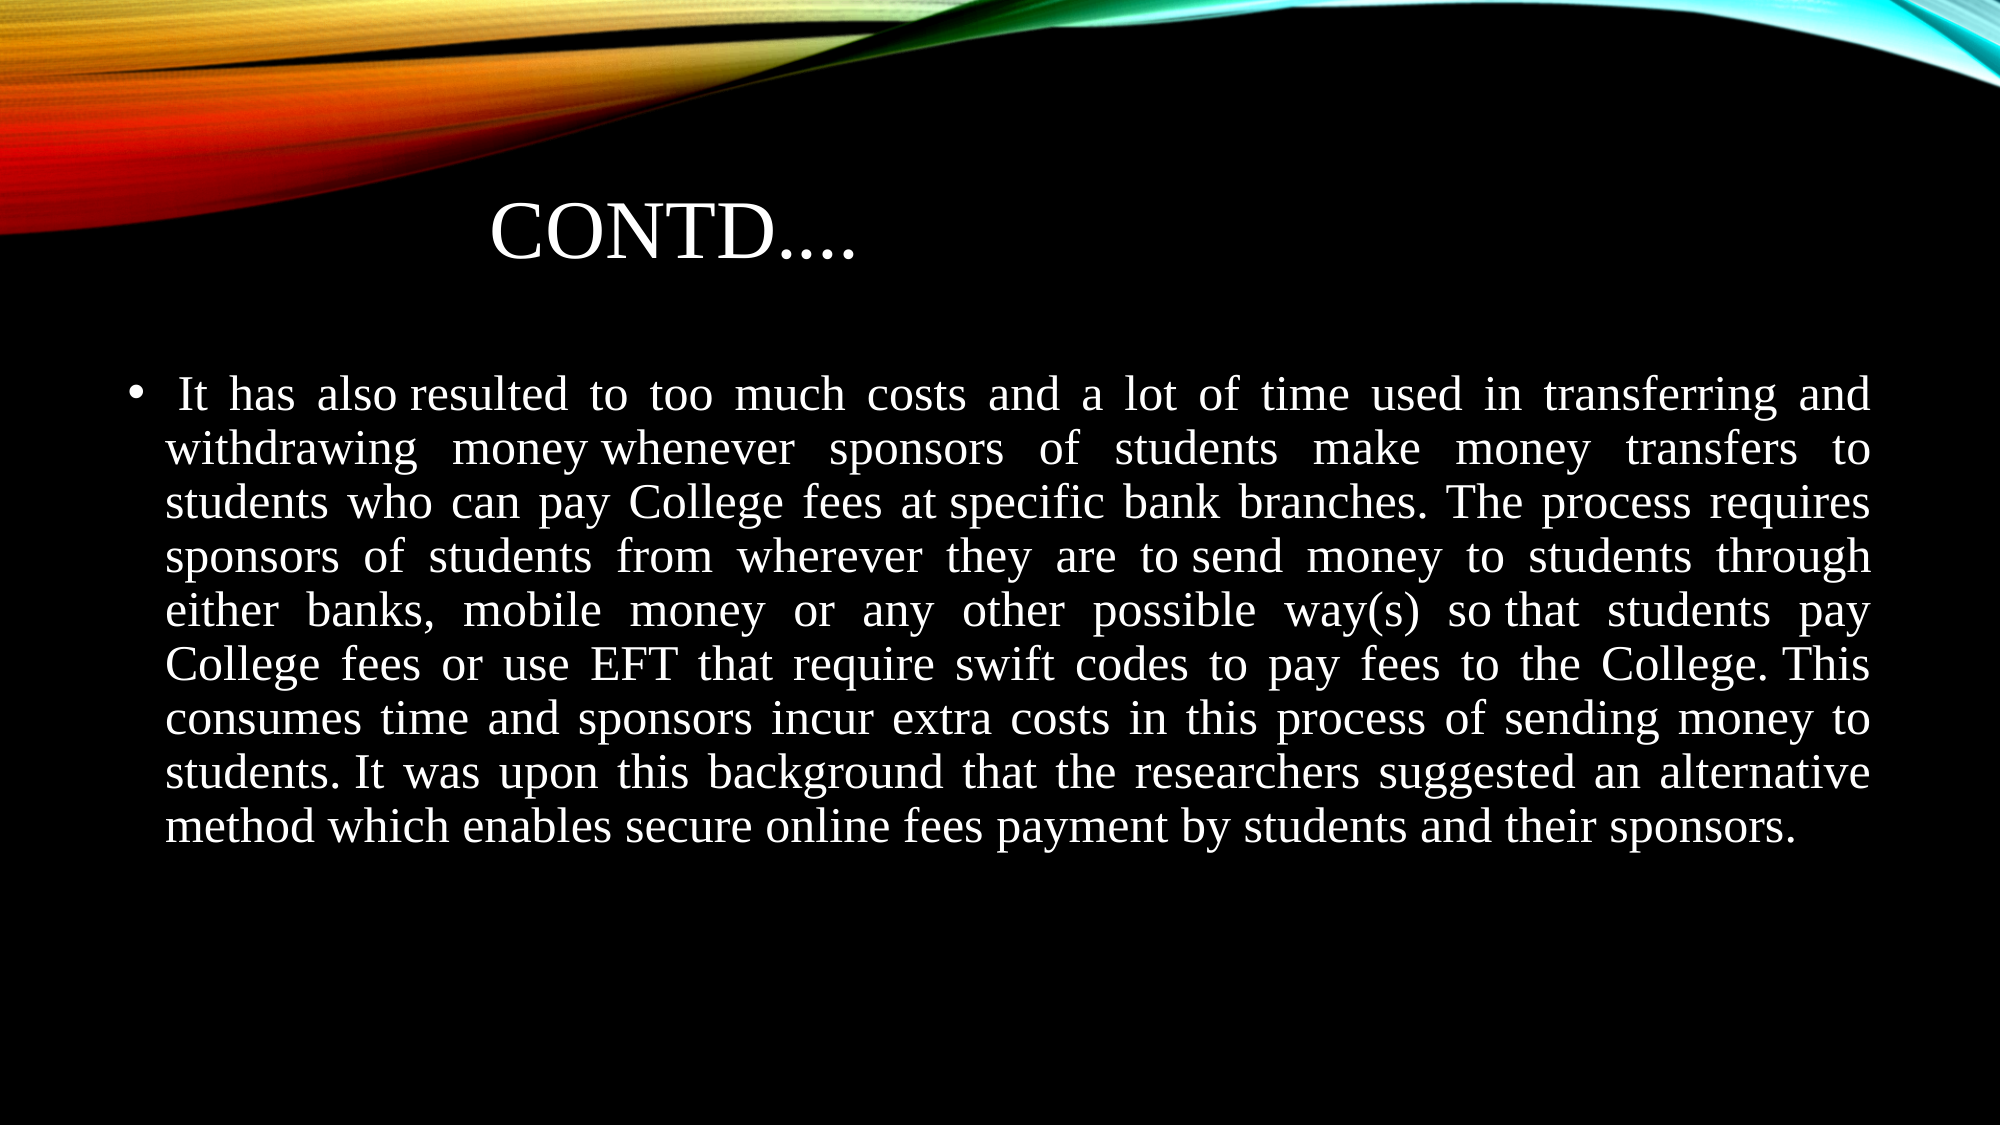

# Contd....
 It has also resulted to too much costs and a lot of time used in transferring and withdrawing money whenever sponsors of students make money transfers to students who can pay College fees at specific bank branches. The process requires sponsors of students from wherever they are to send money to students through either banks, mobile money or any other possible way(s) so that students pay College fees or use EFT that require swift codes to pay fees to the College. This consumes time and sponsors incur extra costs in this process of sending money to students. It was upon this background that the researchers suggested an alternative method which enables secure online fees payment by students and their sponsors.